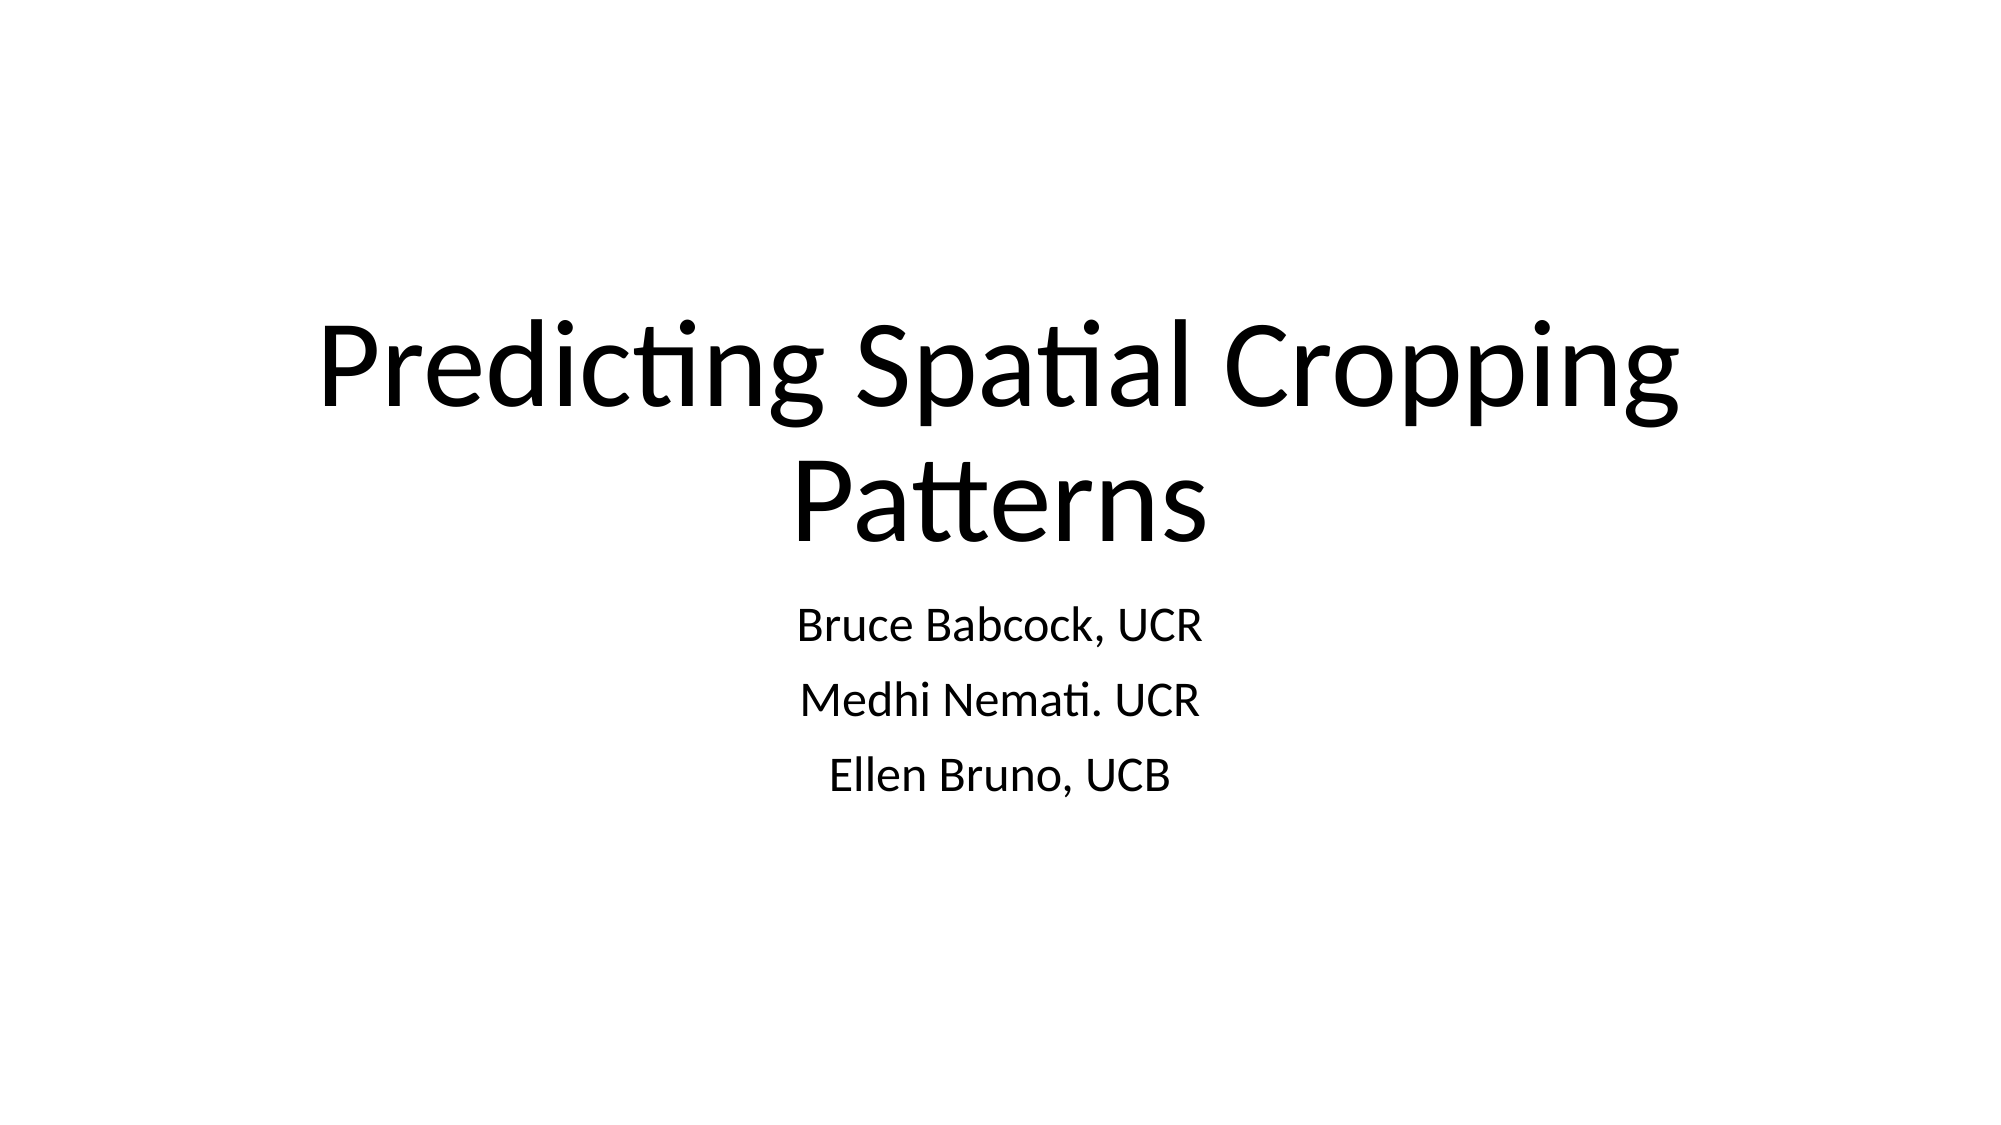

# Predicting Spatial Cropping Patterns
Bruce Babcock, UCR
Medhi Nemati. UCR
Ellen Bruno, UCB